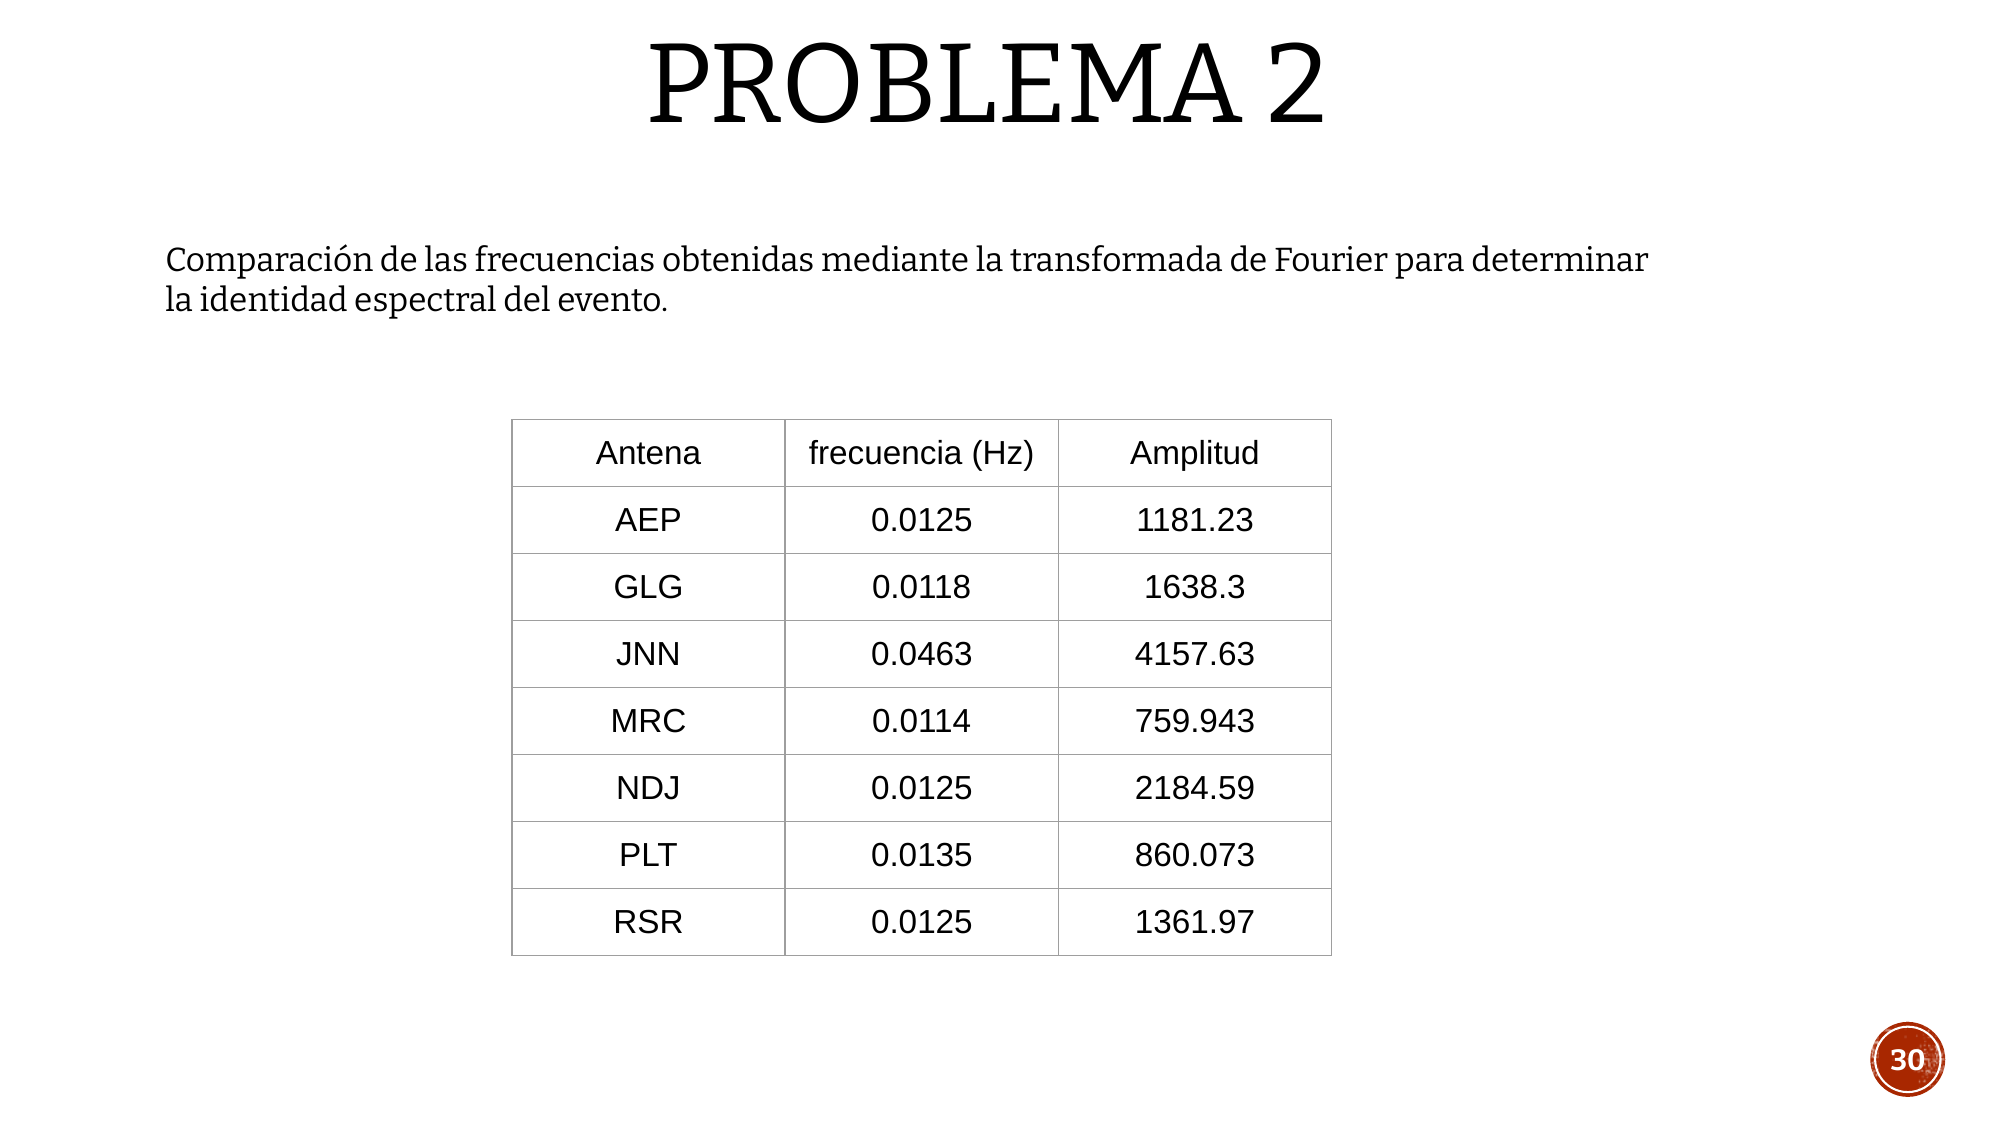

# PROBLEMA 2
Comparación de las frecuencias obtenidas mediante la transformada de Fourier para determinar
la identidad espectral del evento.

| Antena | frecuencia (Hz) | Amplitud |
| --- | --- | --- |
| AEP | 0.0125 | 1181.23 |
| GLG | 0.0118 | 1638.3 |
| JNN | 0.0463 | 4157.63 |
| MRC | 0.0114 | 759.943 |
| NDJ | 0.0125 | 2184.59 |
| PLT | 0.0135 | 860.073 |
| RSR | 0.0125 | 1361.97 |
30